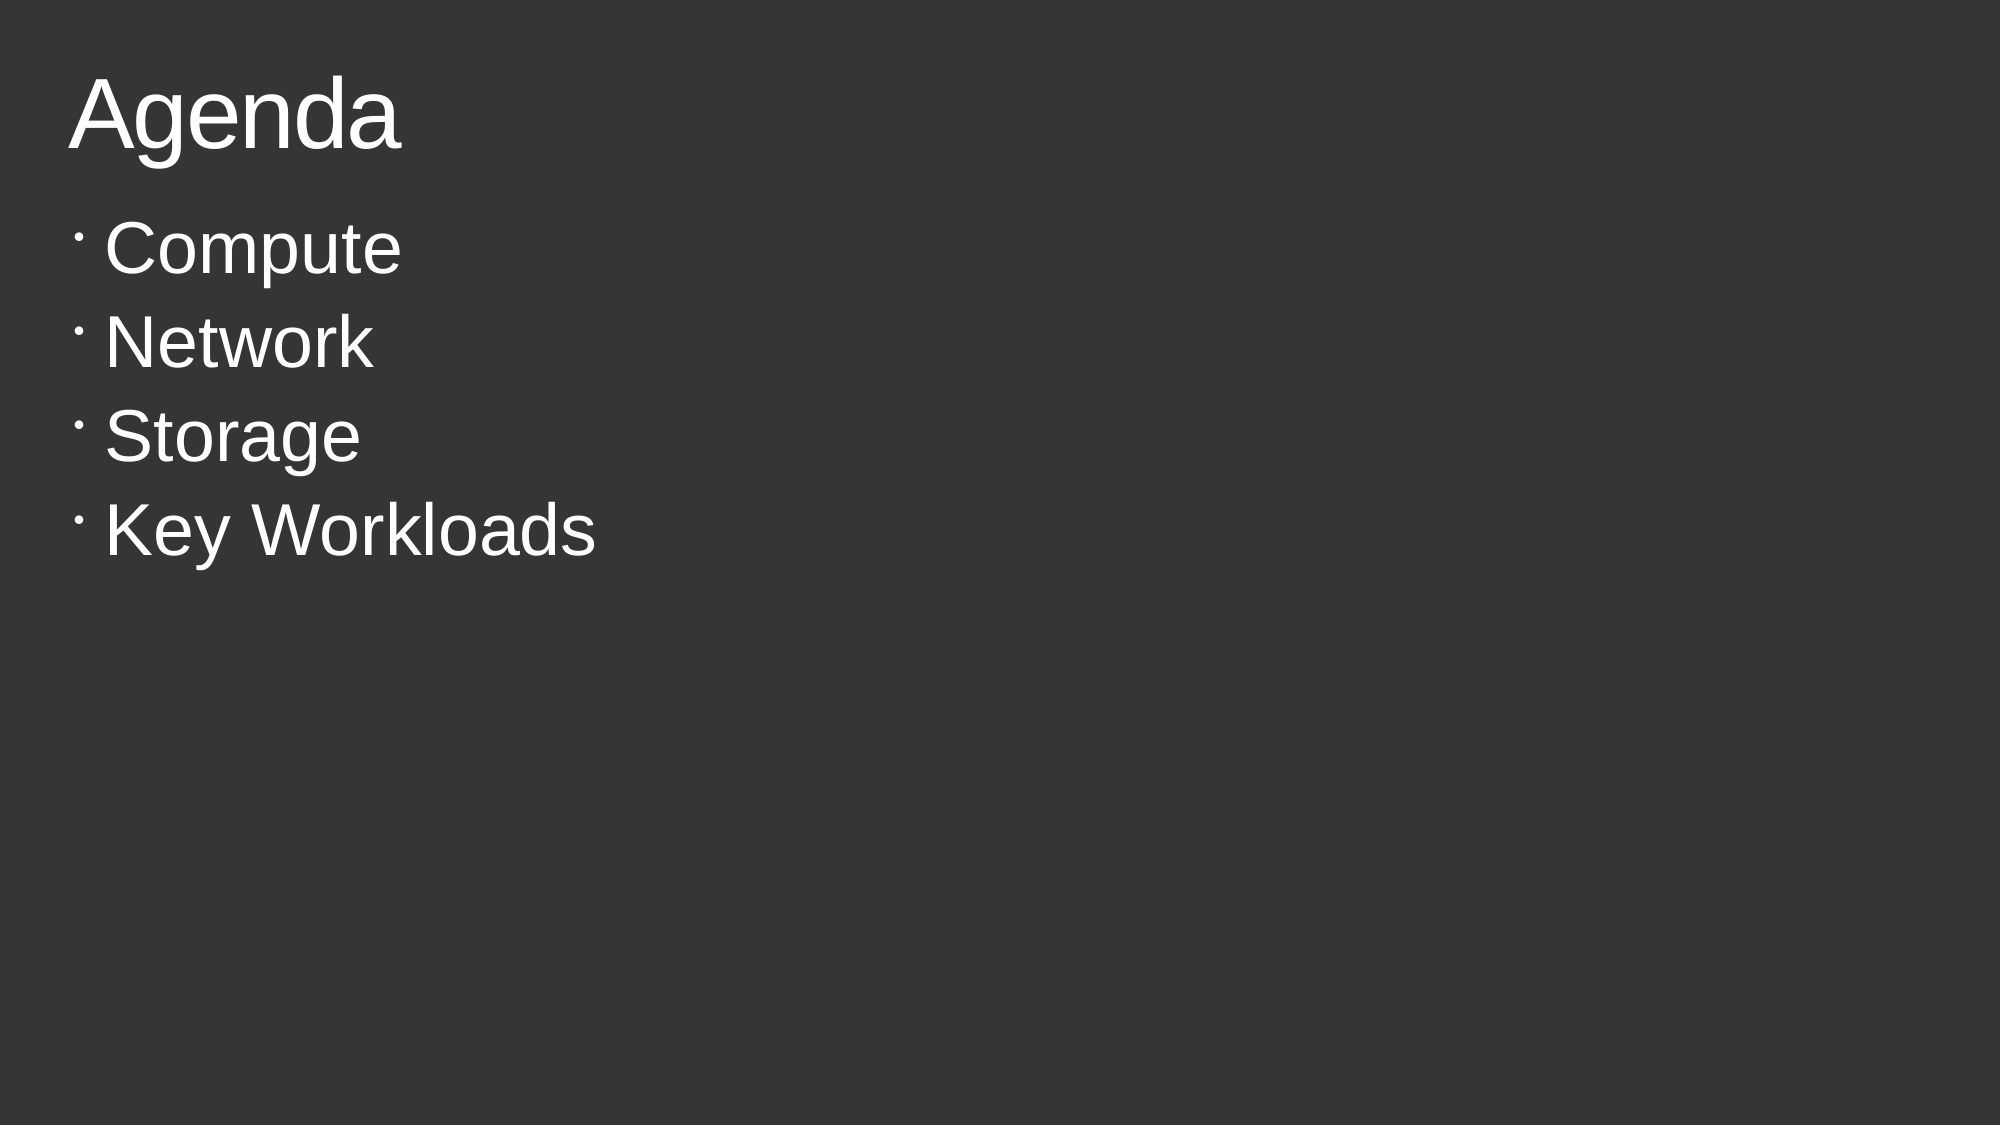

# Agenda
Compute
Network
Storage
Key Workloads